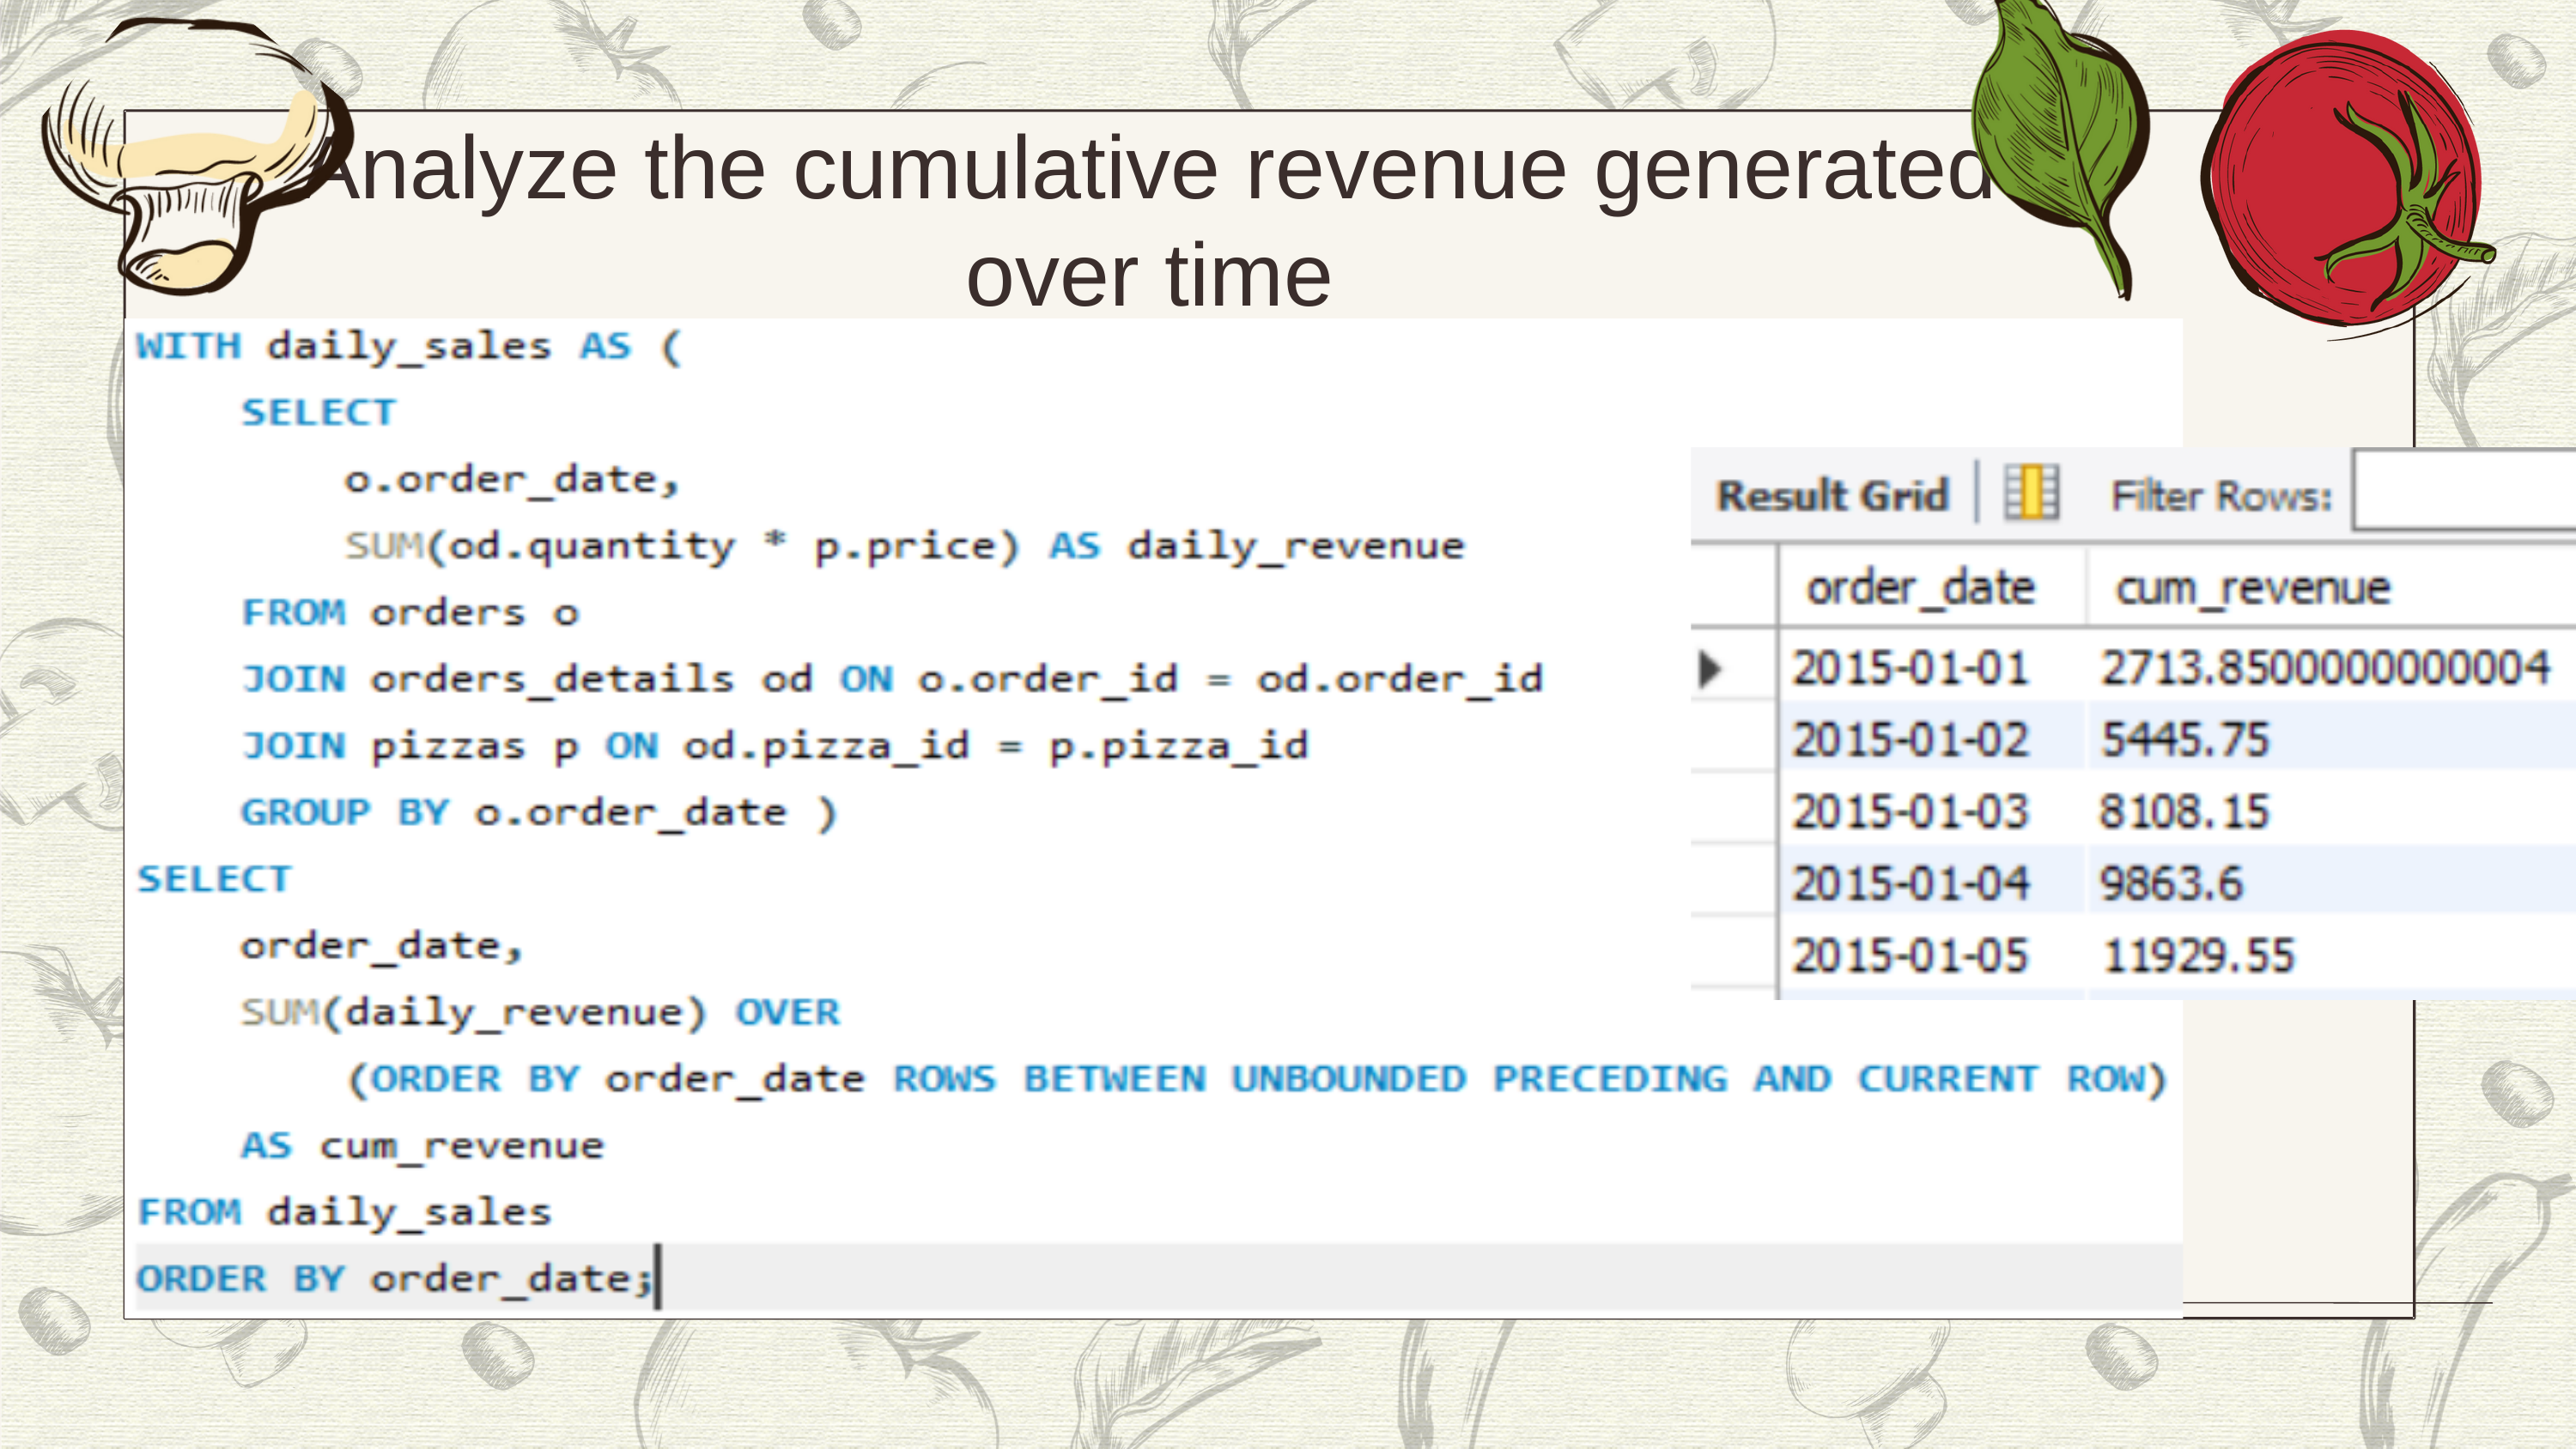

Analyze the cumulative revenue generated over time